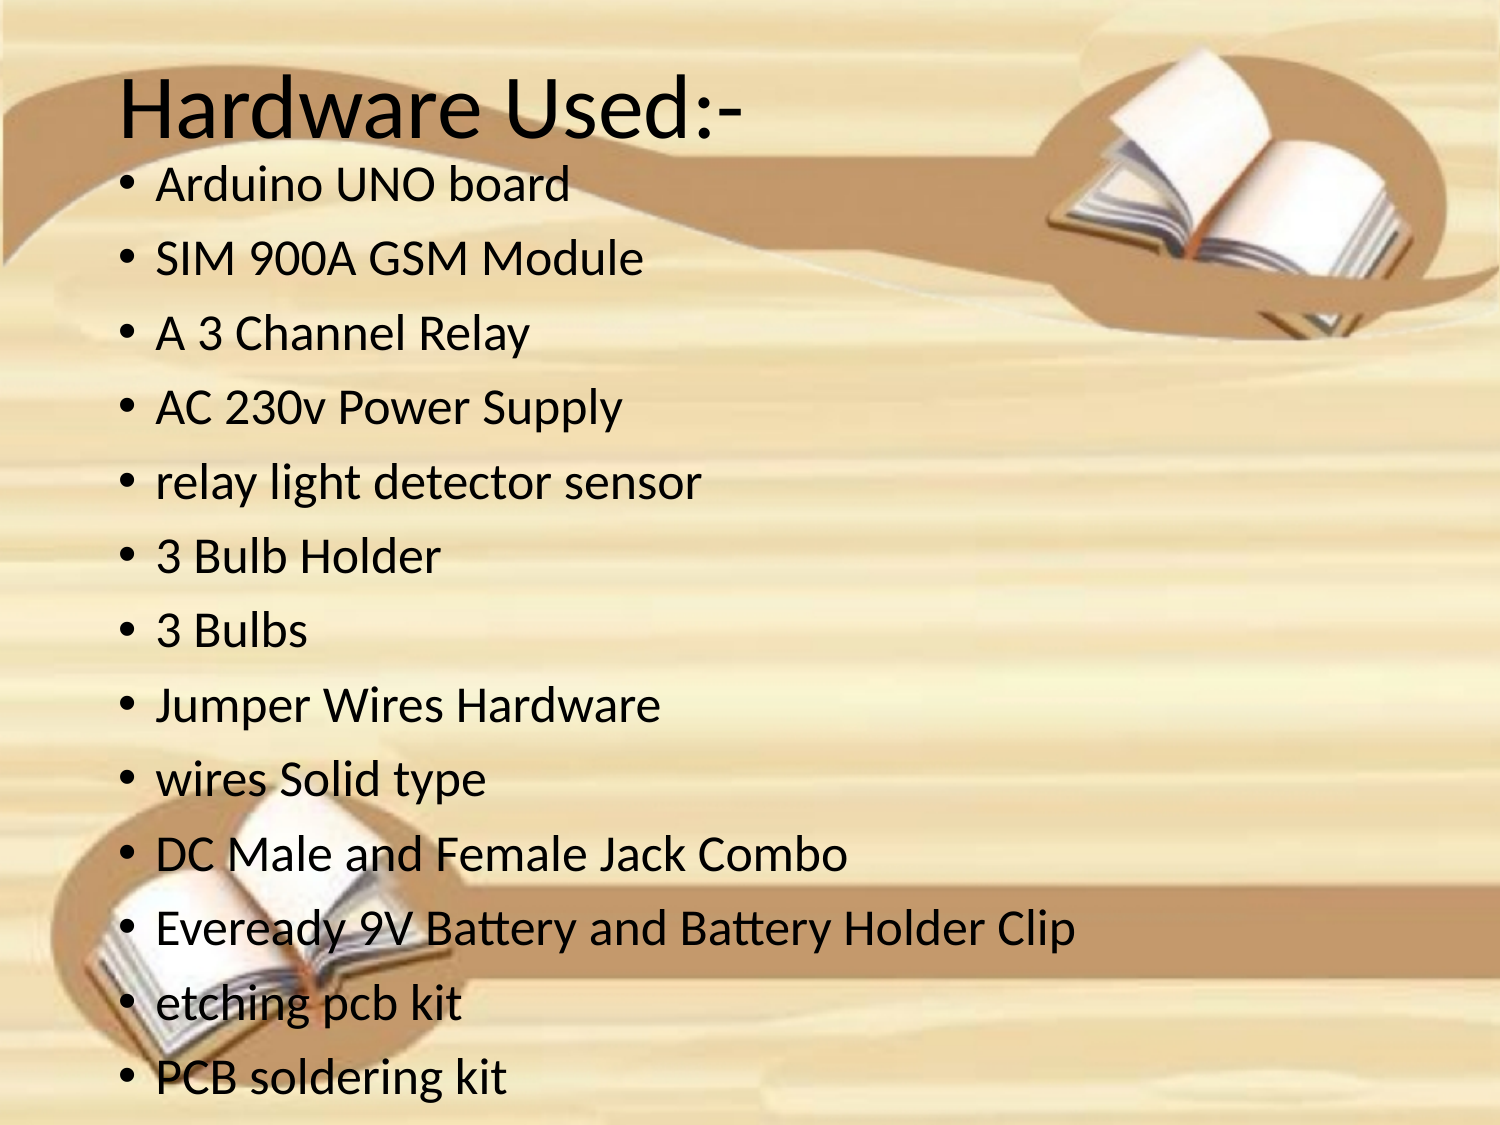

# Hardware Used:-
Arduino UNO board
SIM 900A GSM Module
A 3 Channel Relay
AC 230v Power Supply
relay light detector sensor
3 Bulb Holder
3 Bulbs
Jumper Wires Hardware
wires Solid type
DC Male and Female Jack Combo
Eveready 9V Battery and Battery Holder Clip
etching pcb kit
PCB soldering kit